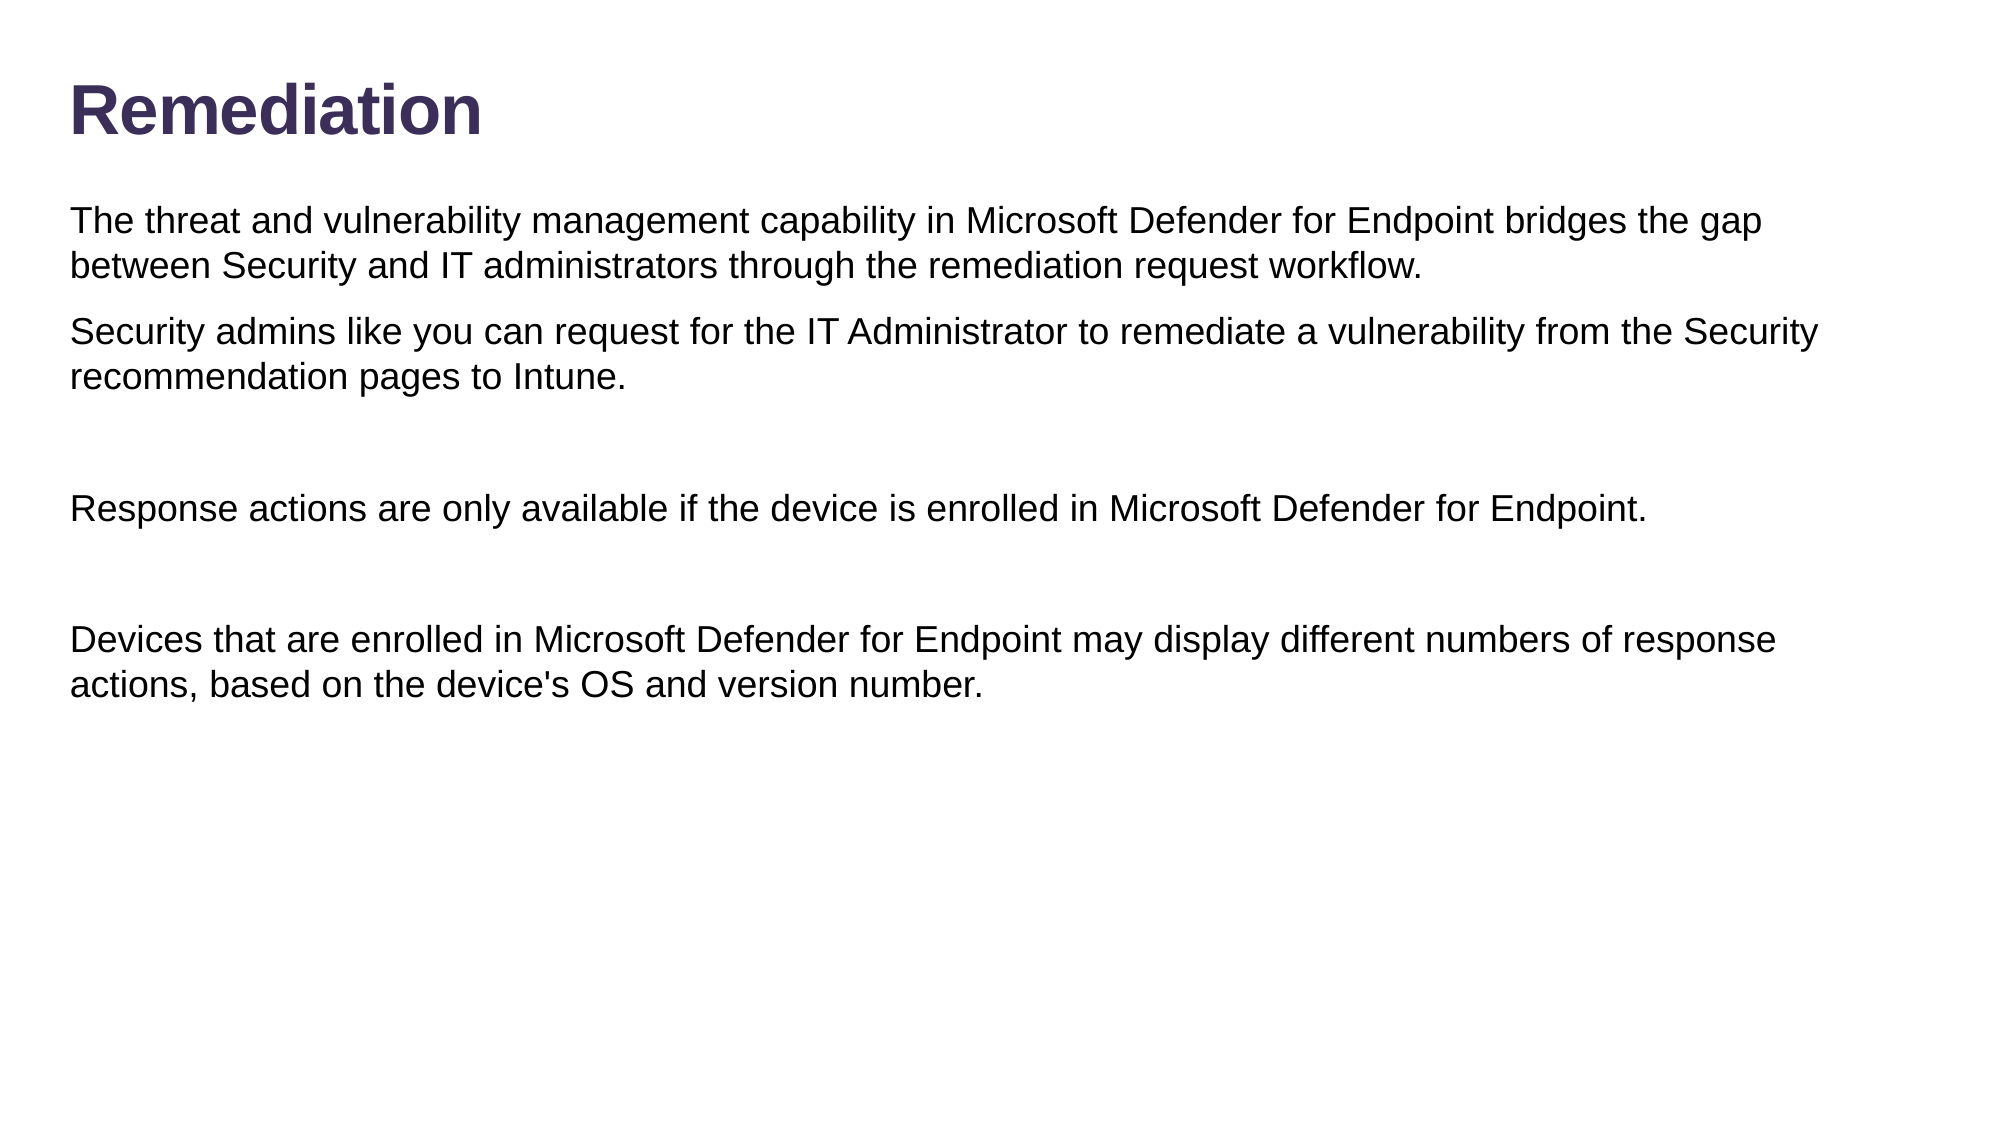

# Remediation
The threat and vulnerability management capability in Microsoft Defender for Endpoint bridges the gap between Security and IT administrators through the remediation request workflow.
Security admins like you can request for the IT Administrator to remediate a vulnerability from the Security recommendation pages to Intune.

Response actions are only available if the device is enrolled in Microsoft Defender for Endpoint.

Devices that are enrolled in Microsoft Defender for Endpoint may display different numbers of response actions, based on the device's OS and version number.